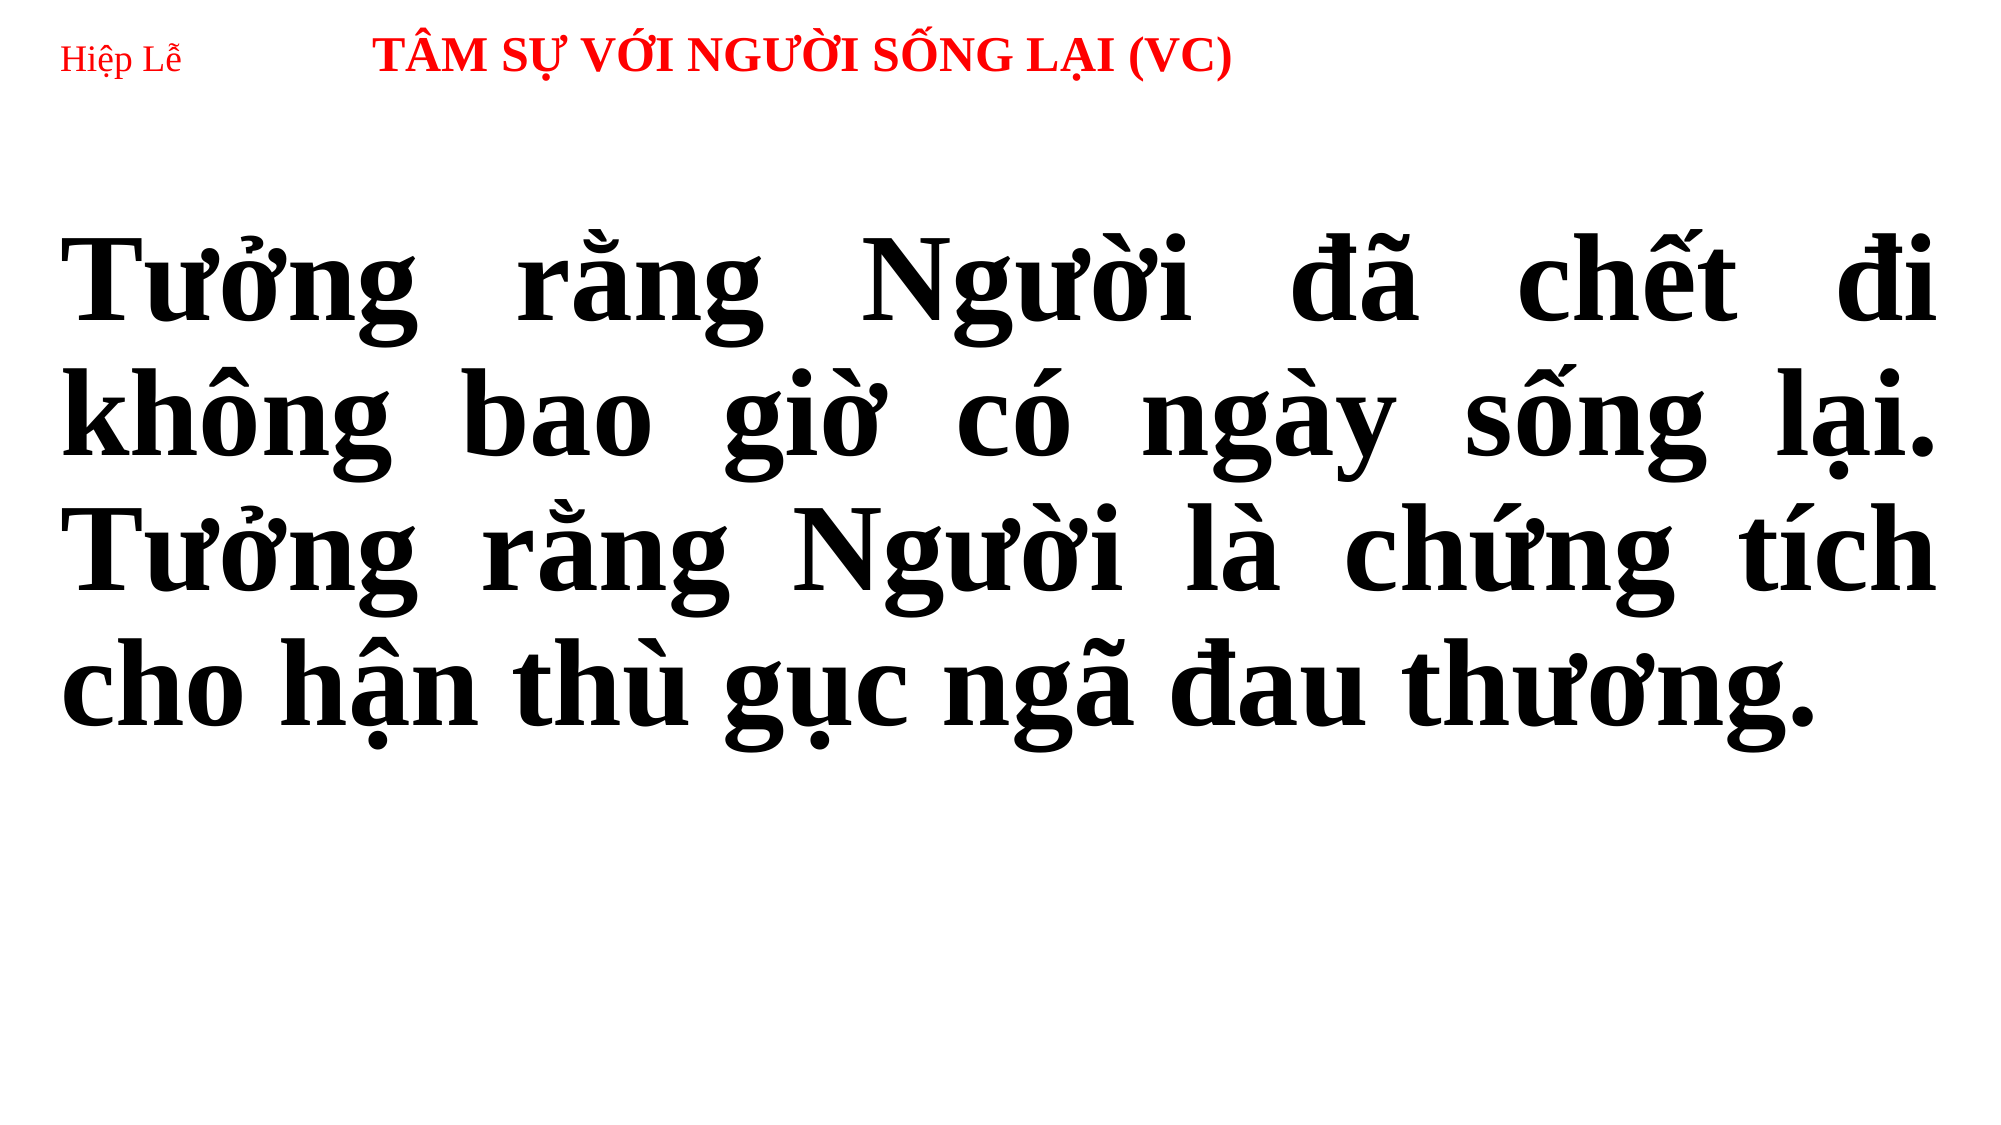

# Hiệp Lễ                    TÂM SỰ VỚI NGƯỜI SỐNG LẠI (VC)
Tưởng rằng Người đã chết đi không bao giờ có ngày sống lại. Tưởng rằng Người là chứng tích cho hận thù gục ngã đau thương.